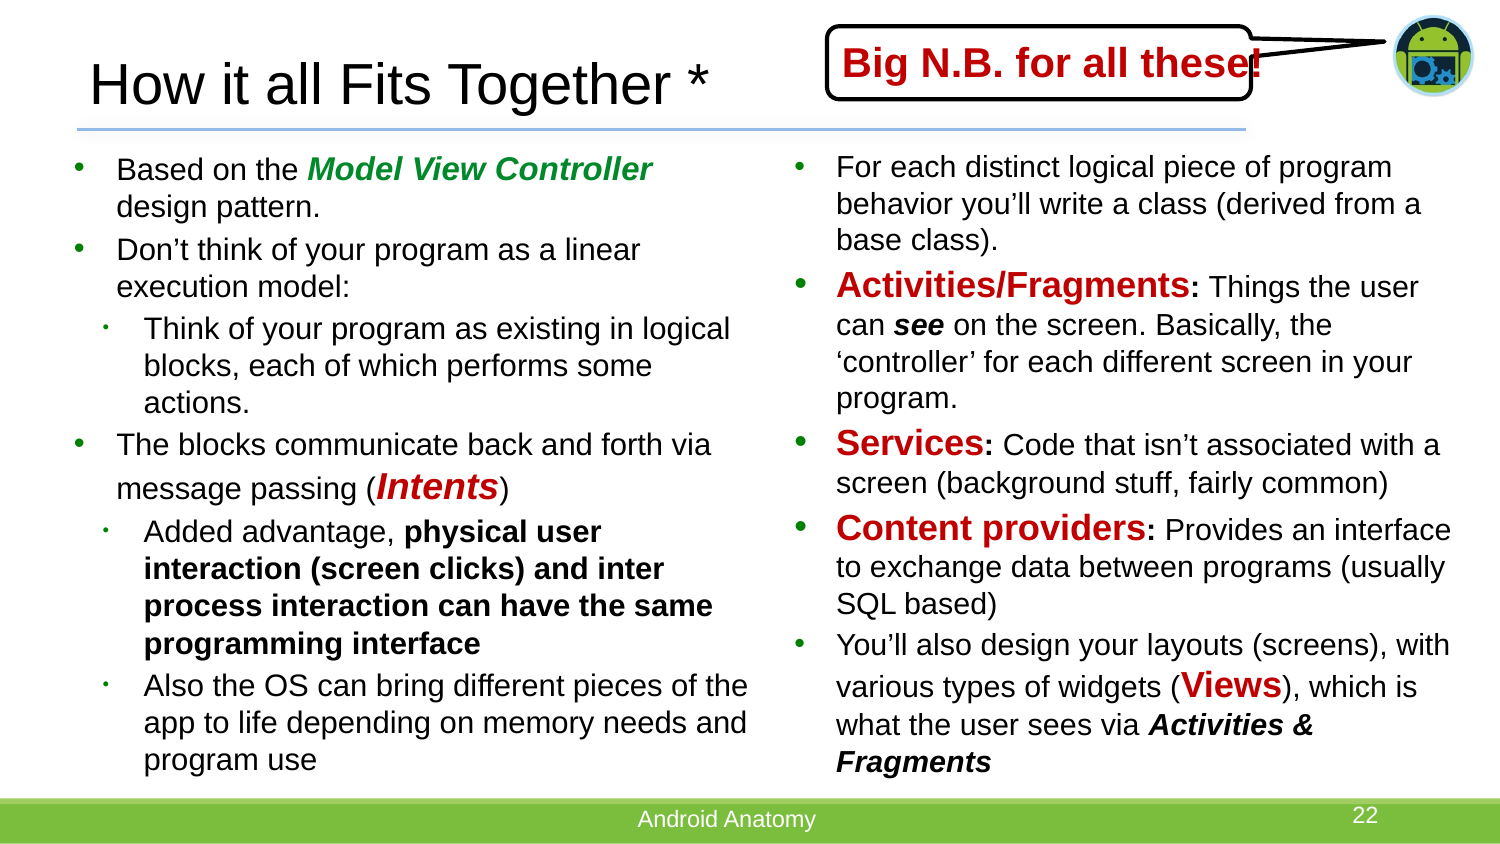

# How it all Fits Together *
Big N.B. for all these!
Based on the Model View Controller design pattern.
Don’t think of your program as a linear execution model:
Think of your program as existing in logical blocks, each of which performs some actions.
The blocks communicate back and forth via message passing (Intents)
Added advantage, physical user interaction (screen clicks) and inter process interaction can have the same programming interface
Also the OS can bring different pieces of the app to life depending on memory needs and program use

For each distinct logical piece of program behavior you’ll write a class (derived from a base class).
Activities/Fragments: Things the user can see on the screen. Basically, the ‘controller’ for each different screen in your program.
Services: Code that isn’t associated with a screen (background stuff, fairly common)
Content providers: Provides an interface to exchange data between programs (usually SQL based)
You’ll also design your layouts (screens), with various types of widgets (Views), which is what the user sees via Activities & Fragments
22
Android Anatomy